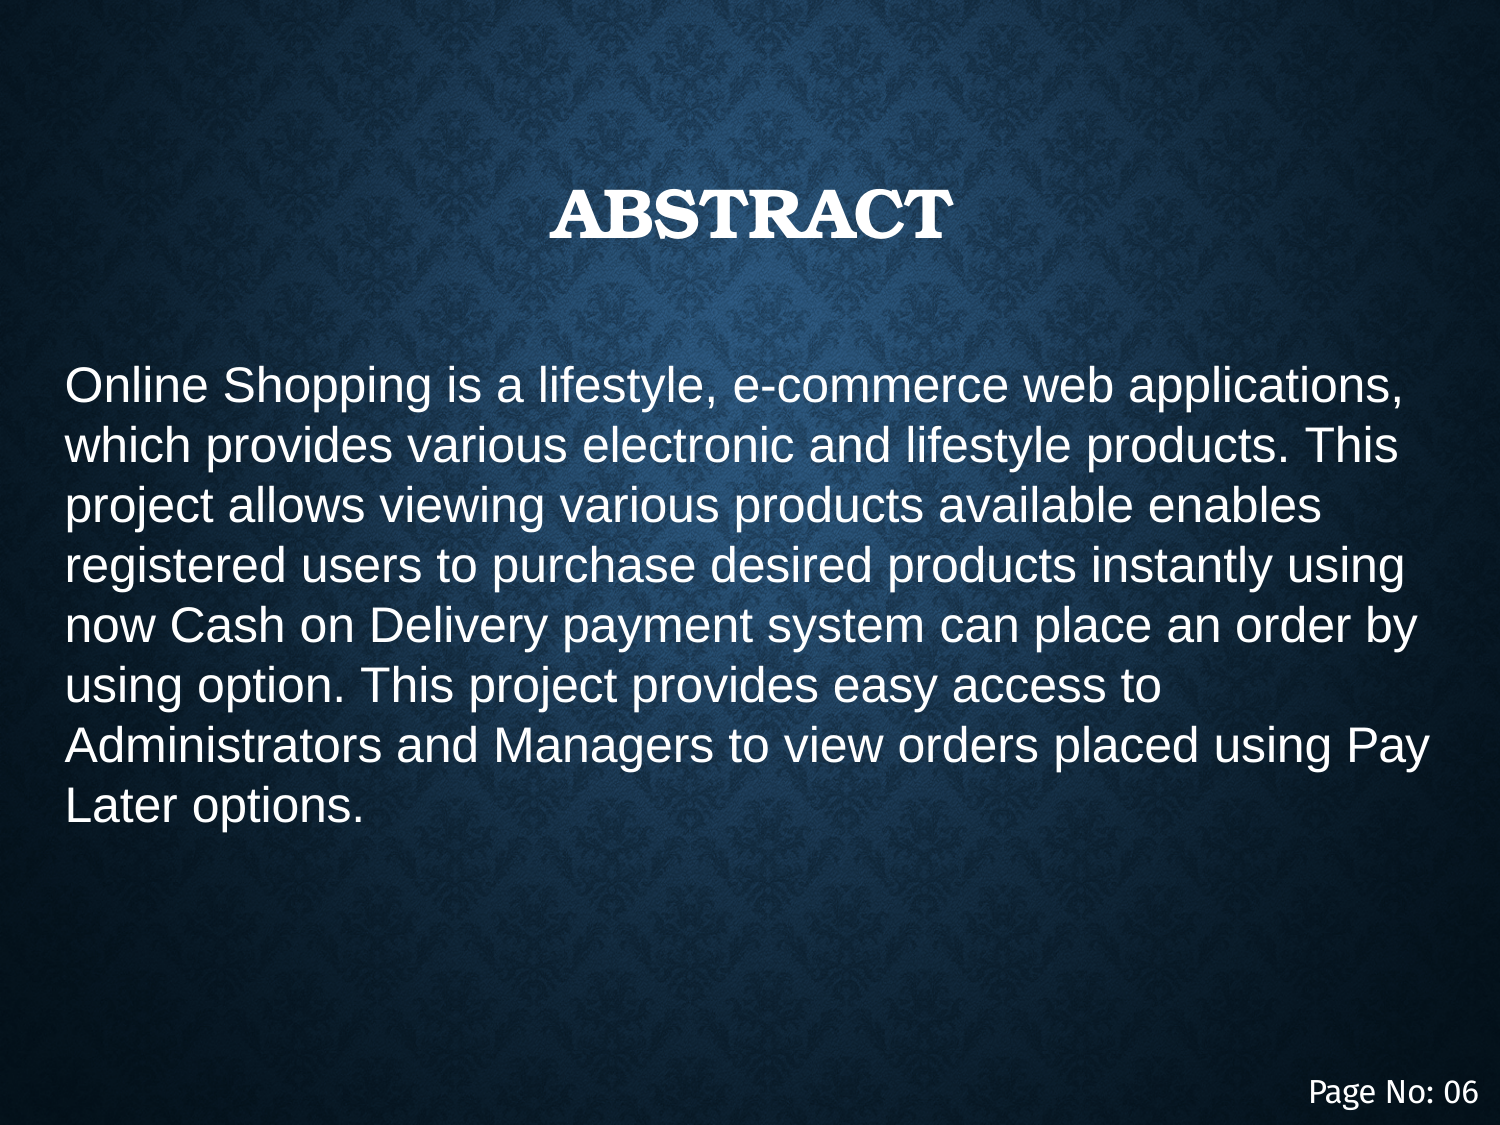

# Abstract
Online Shopping is a lifestyle, e-commerce web applications,  which provides various electronic and lifestyle products. This  project allows viewing various products available enables  registered users to purchase desired products instantly using  now Cash on Delivery payment system can place an order by  using option. This project provides easy access to  Administrators and Managers to view orders placed using Pay  Later options.
Page No: 06